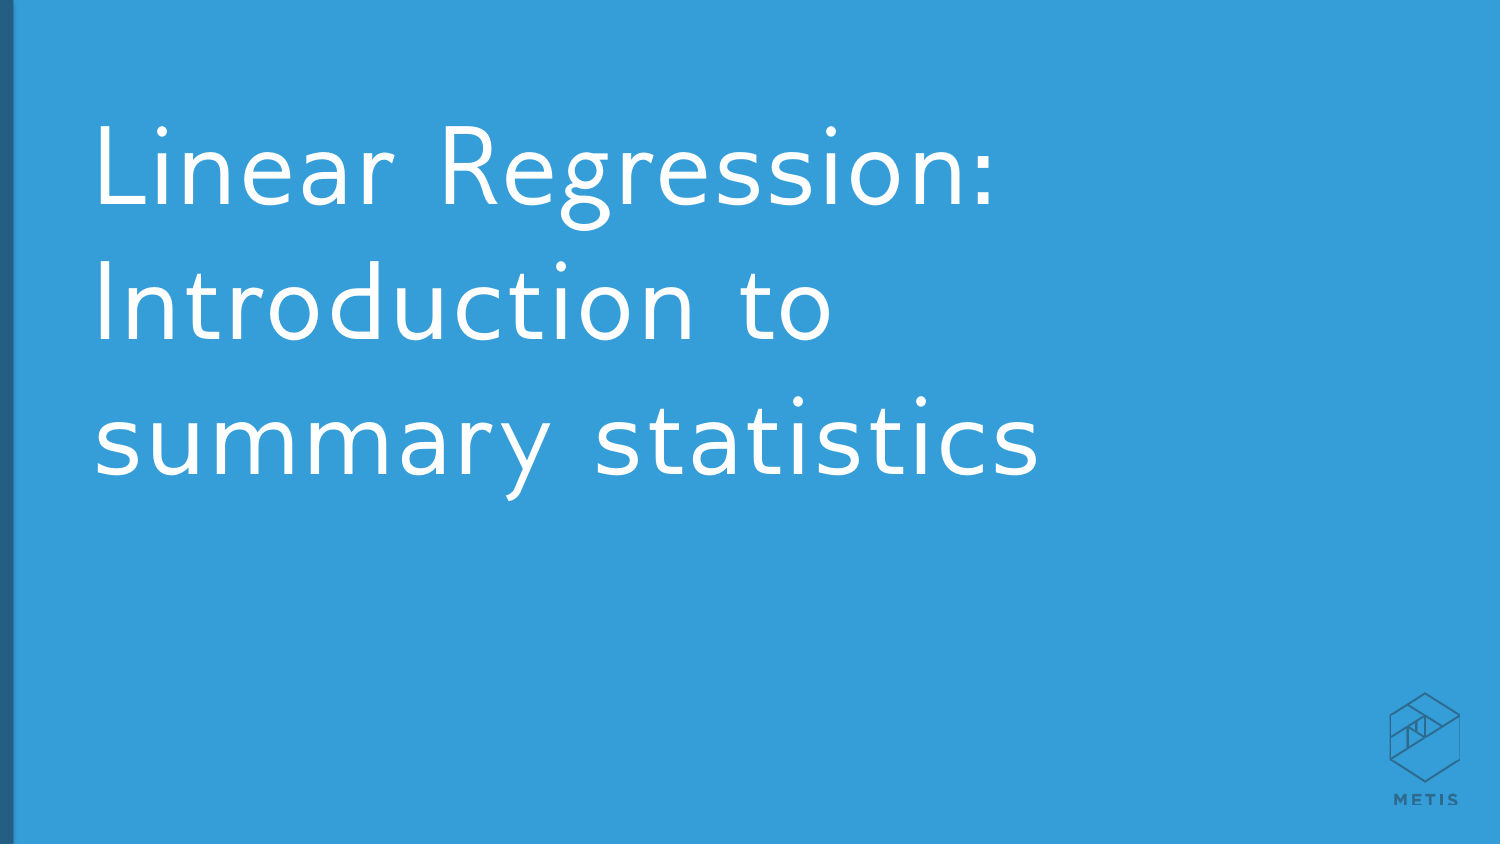

# Linear Regression: Introduction to summary statistics